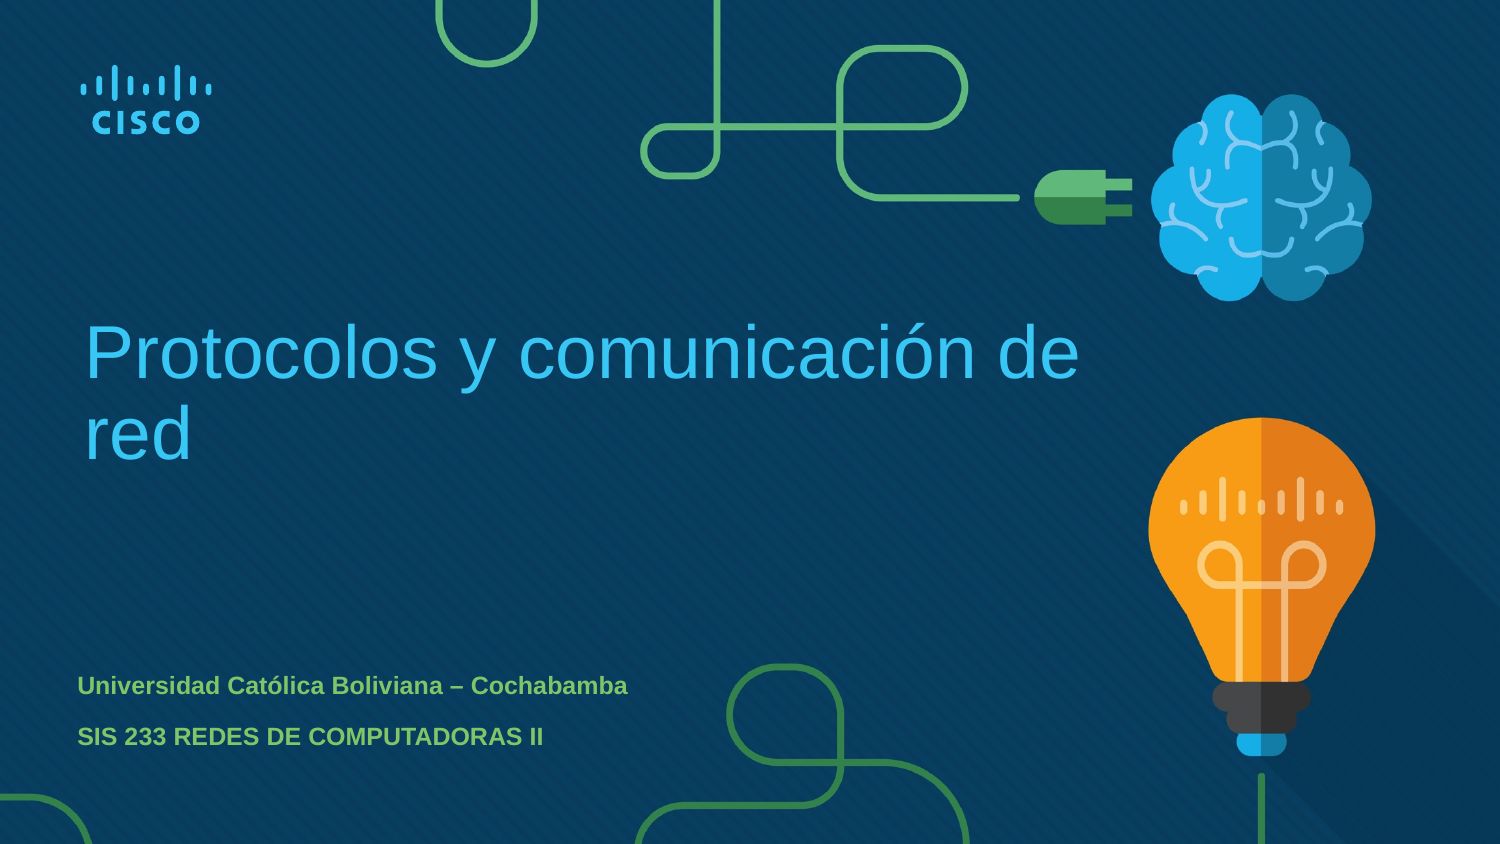

# Protocolos y comunicación de red

Universidad Católica Boliviana – Cochabamba
SIS 233 REDES DE COMPUTADORAS II